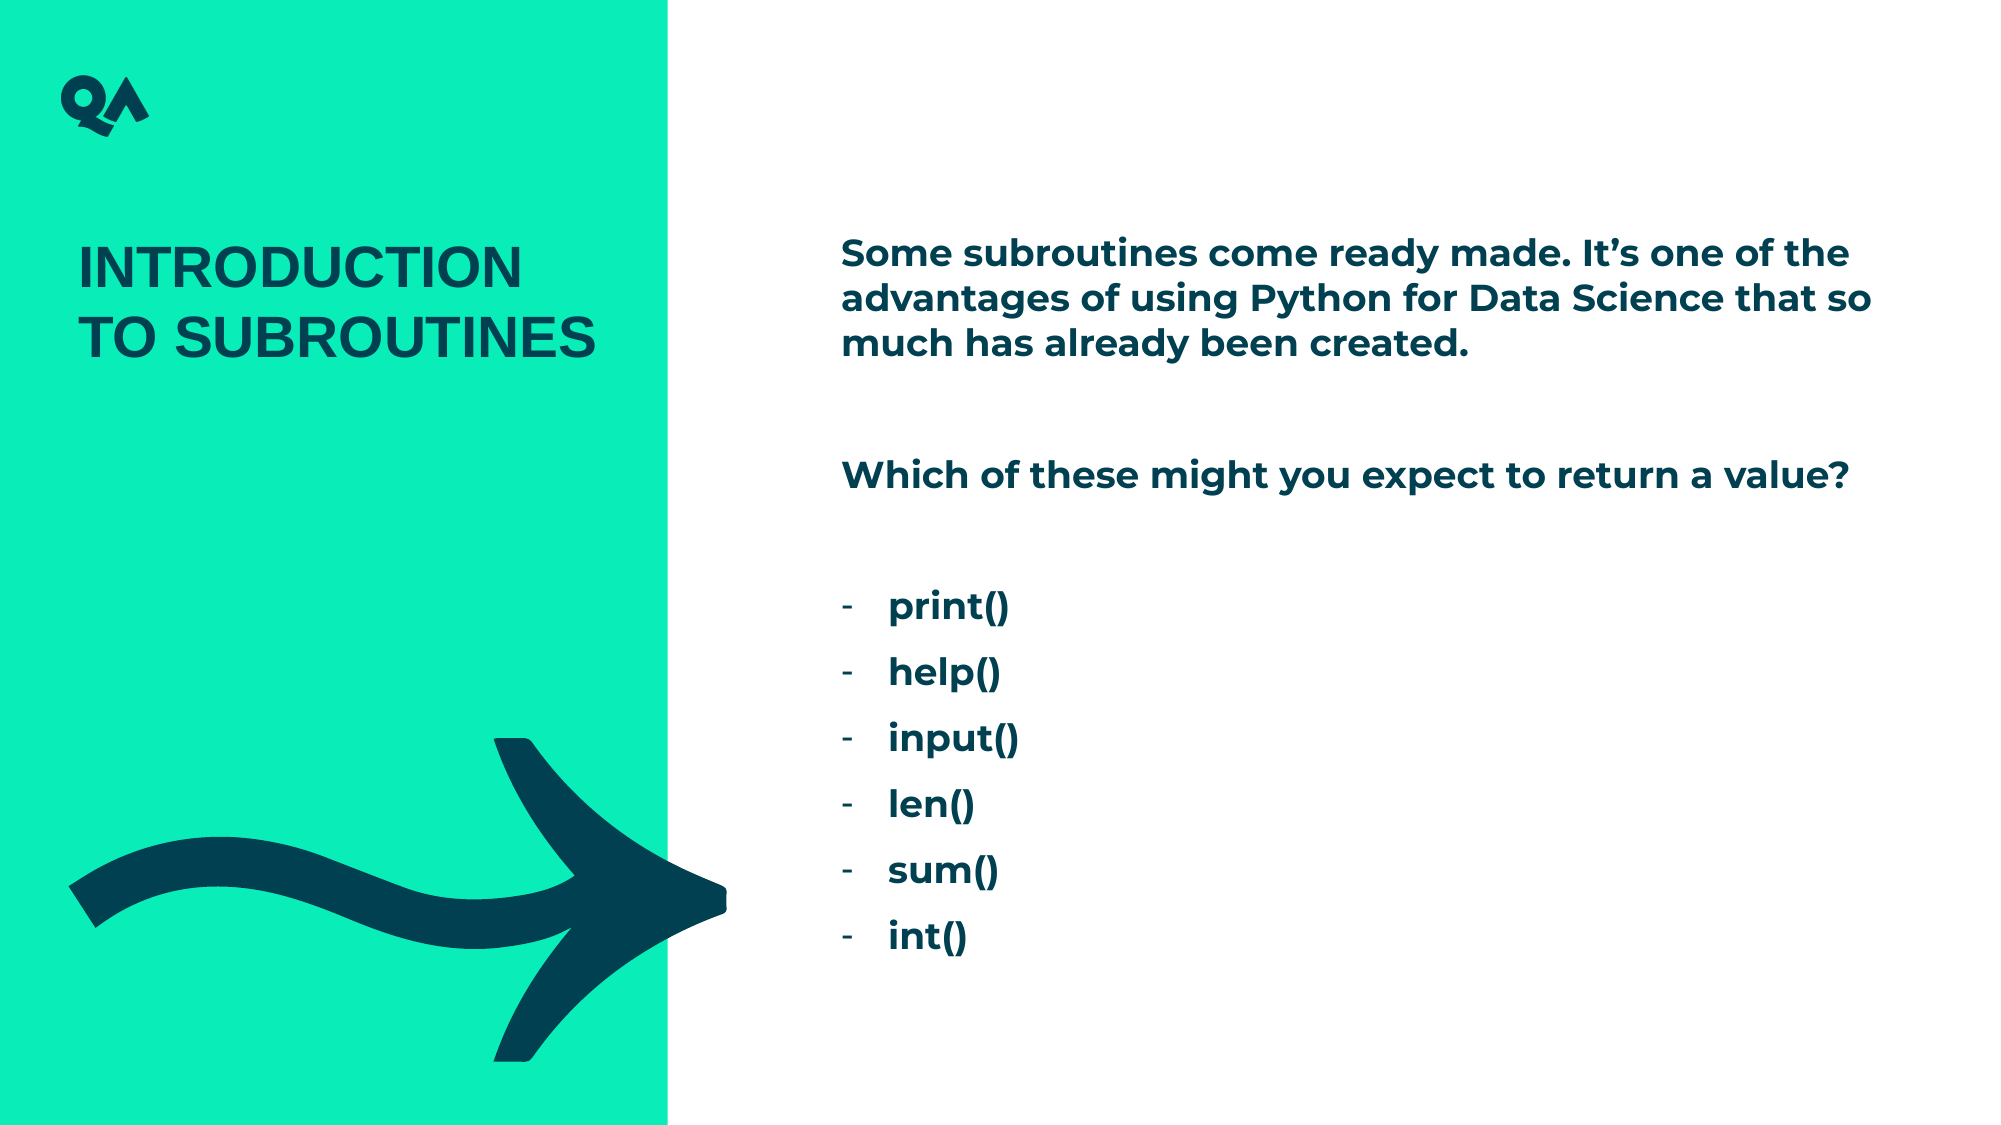

Introduction to subroutines
Some subroutines come ready made. It’s one of the advantages of using Python for Data Science that so much has already been created.

Which of these might you expect to return a value?

print()
help()
input()
len()
sum()
int()